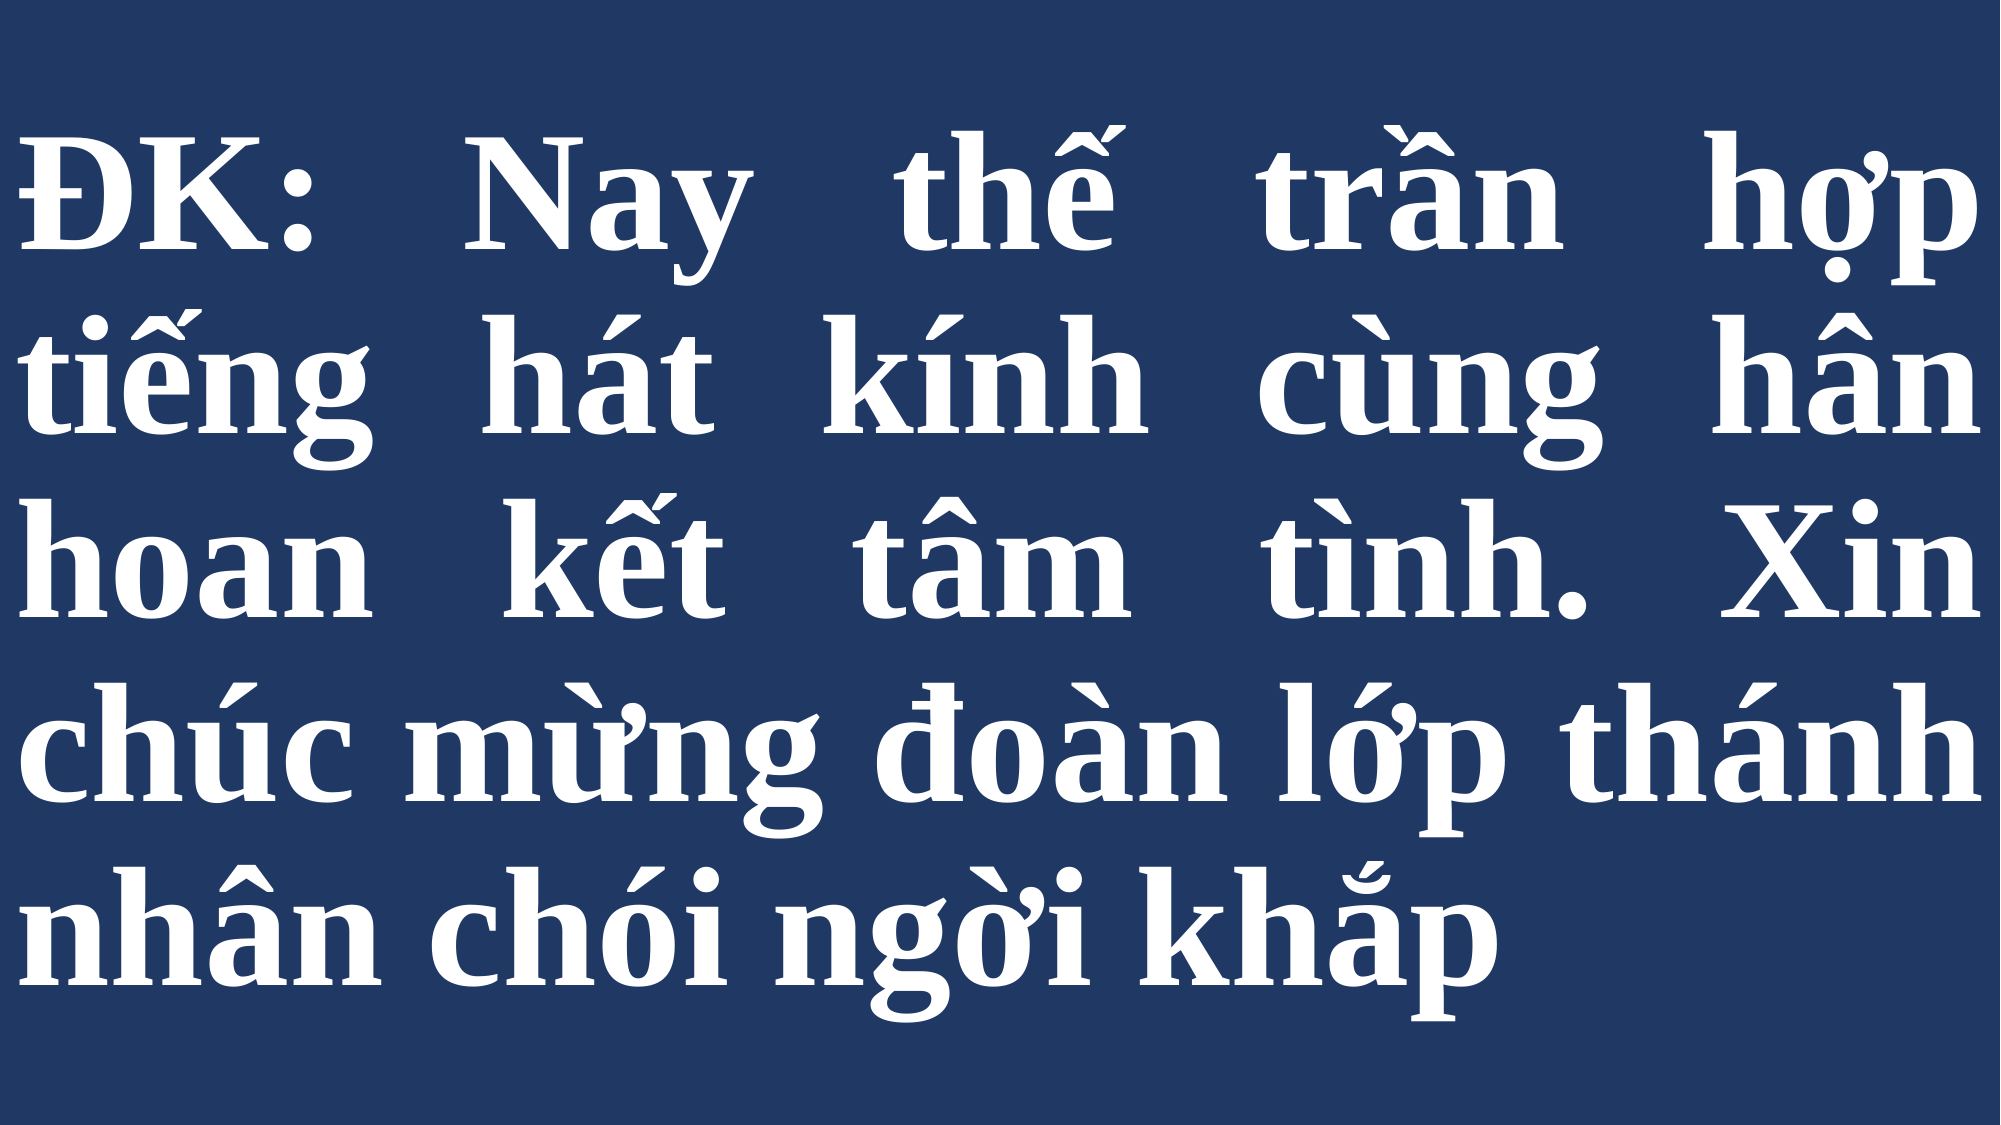

# ĐK: Nay thế trần hợp tiếng hát kính cùng hân hoan kết tâm tình. Xin chúc mừng đoàn lớp thánh nhân chói ngời khắp